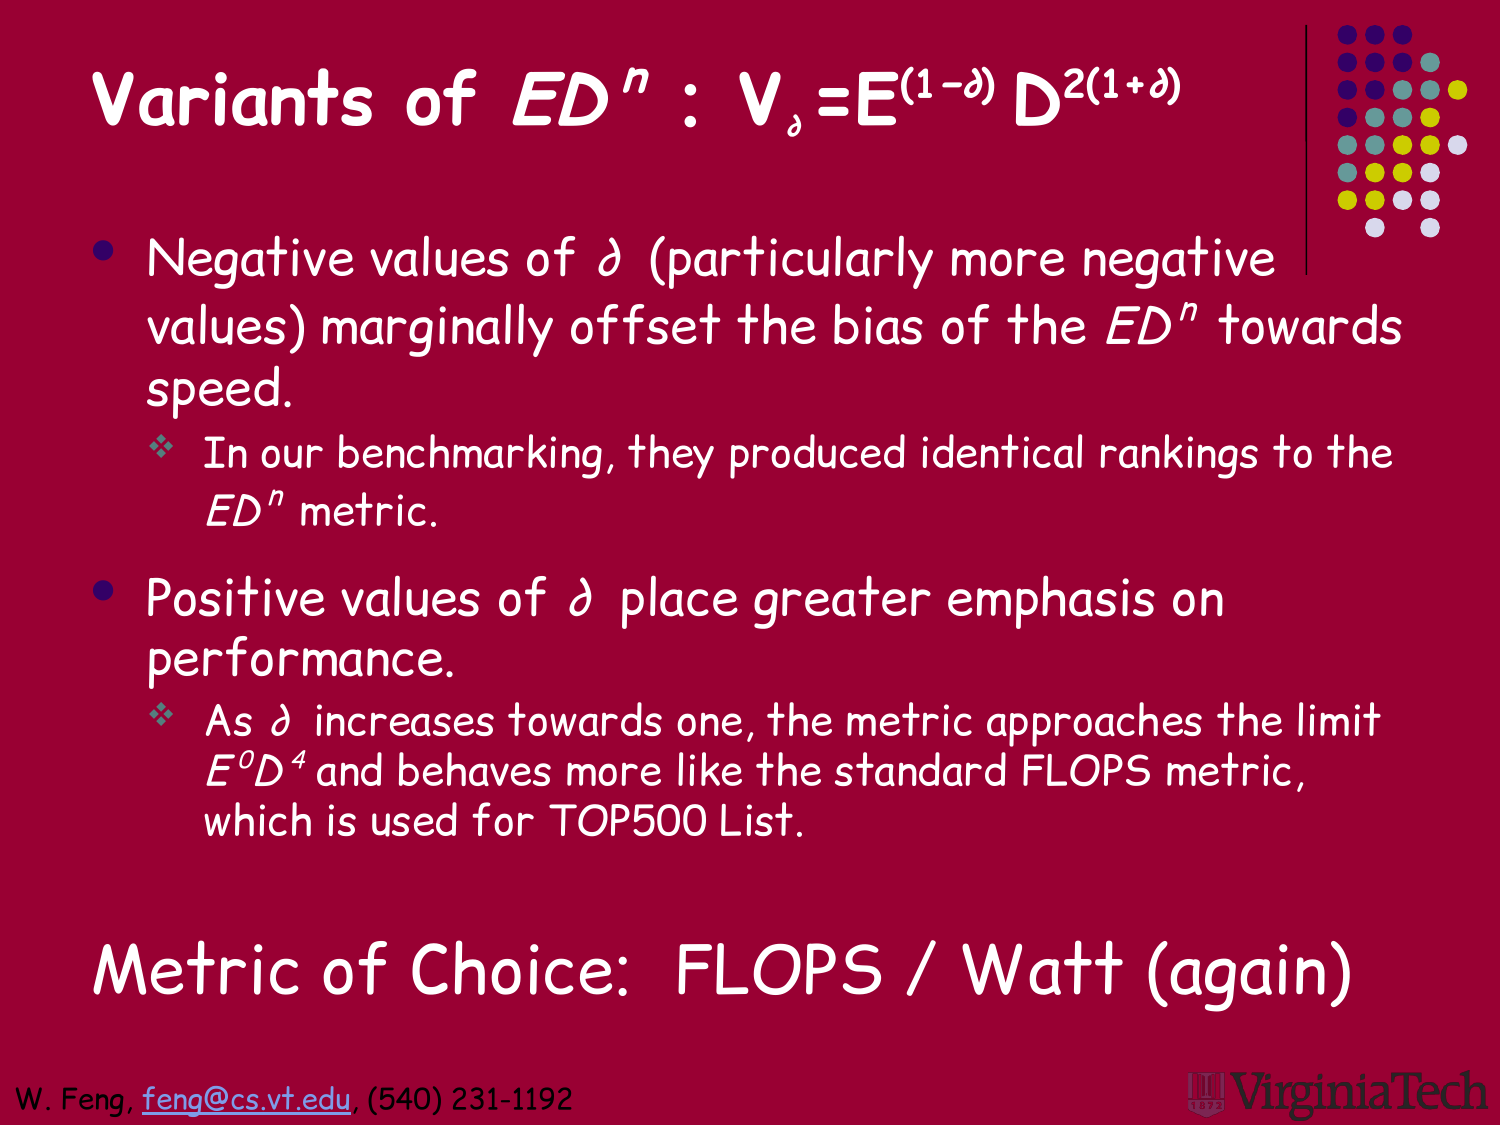

# Variants of ED n : V∂ =E(1−∂) D2(1+∂)
Negative values of ∂  (particularly more negative values) marginally offset the bias of the ED n towards speed.
In our benchmarking, they produced identical rankings to the ED n metric.
Positive values of ∂  place greater emphasis on performance.
As ∂  increases towards one, the metric approaches the limit E 0D 4 and behaves more like the standard FLOPS metric, which is used for TOP500 List.

Metric of Choice:  FLOPS / Watt (again)